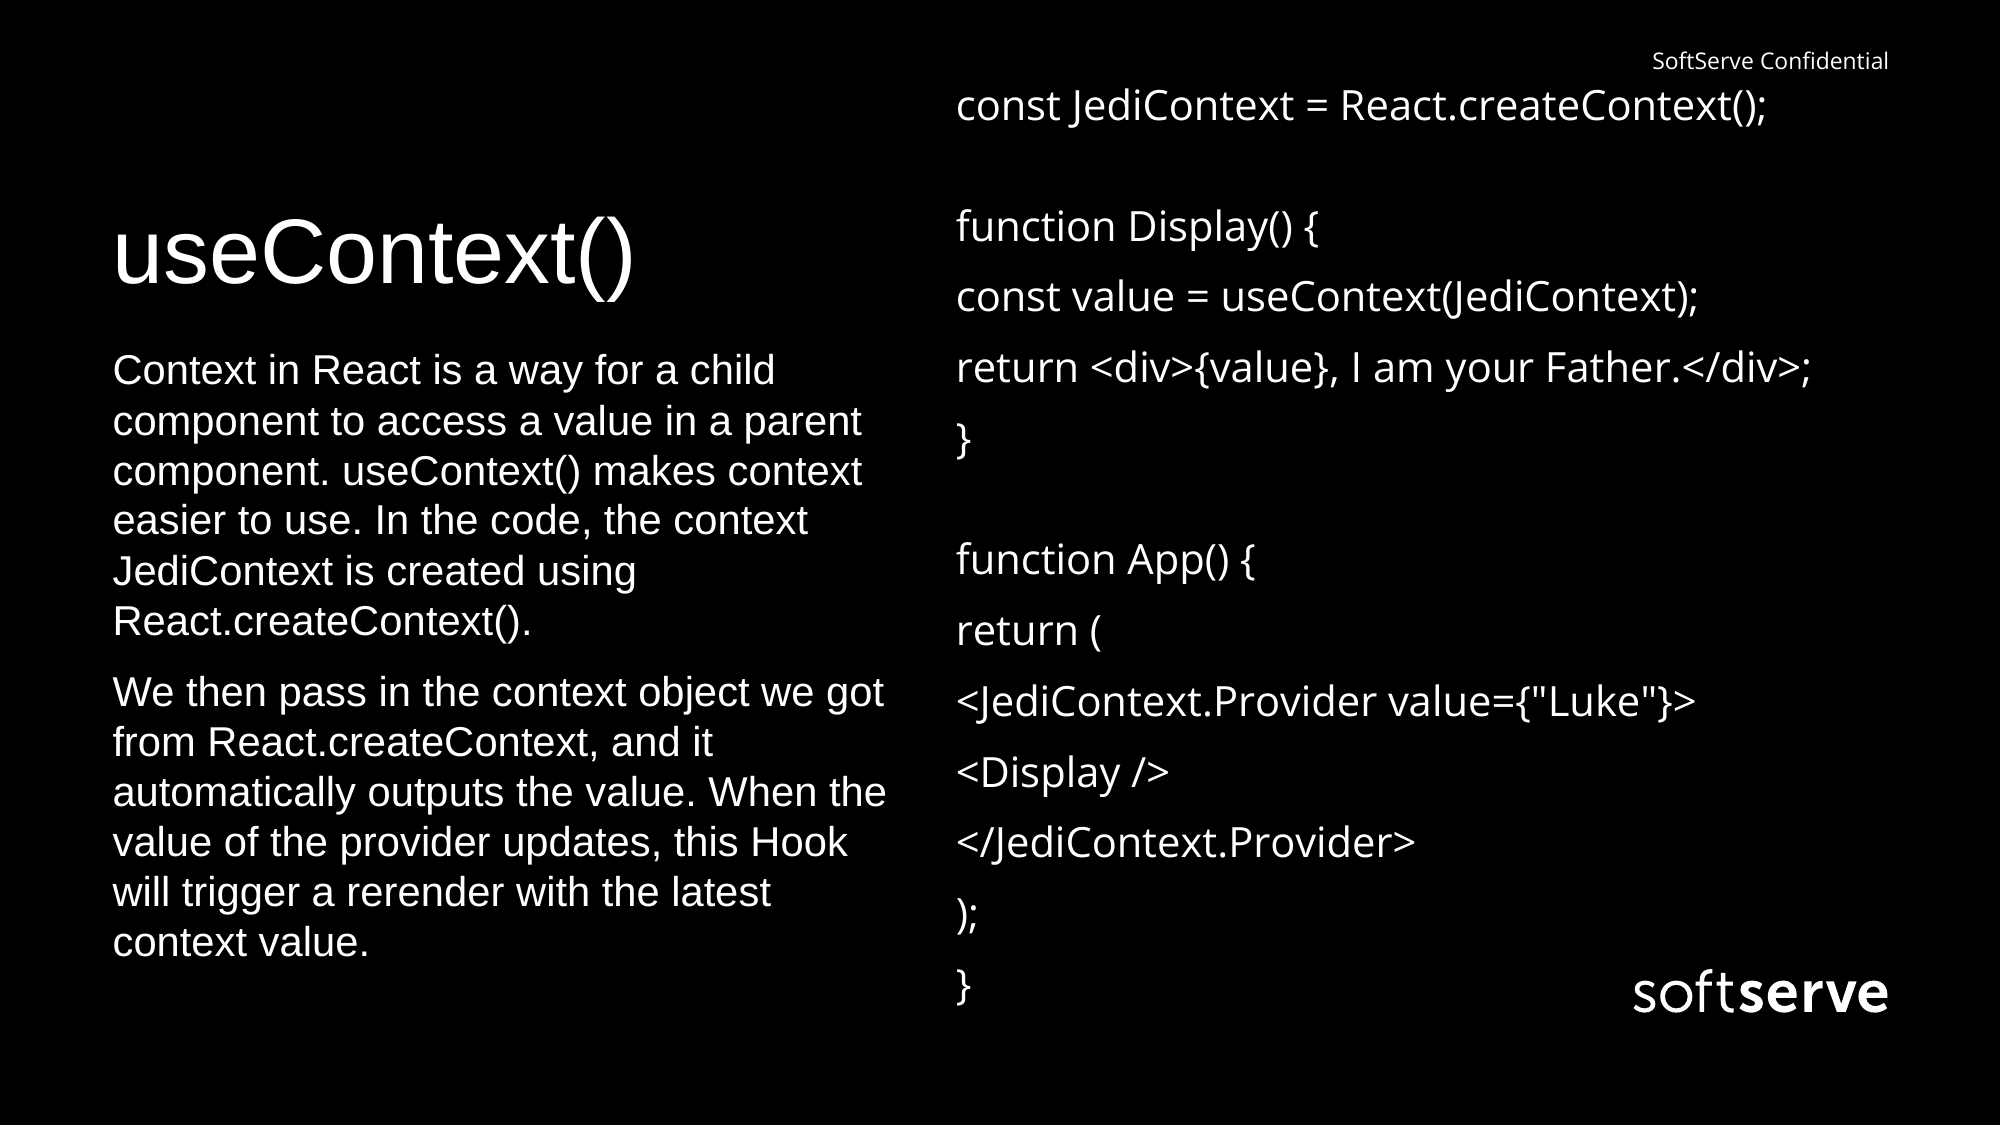

const JediContext = React.createContext();
function Display() {
const value = useContext(JediContext);
return <div>{value}, I am your Father.</div>;
}
function App() {
return (
<JediContext.Provider value={"Luke"}>
<Display />
</JediContext.Provider>
);
}
# useContext()
Context in React is a way for a child component to access a value in a parent component. useContext() makes context easier to use. In the code, the context JediContext is created using React.createContext().
We then pass in the context object we got from React.createContext, and it automatically outputs the value. When the value of the provider updates, this Hook will trigger a rerender with the latest context value.